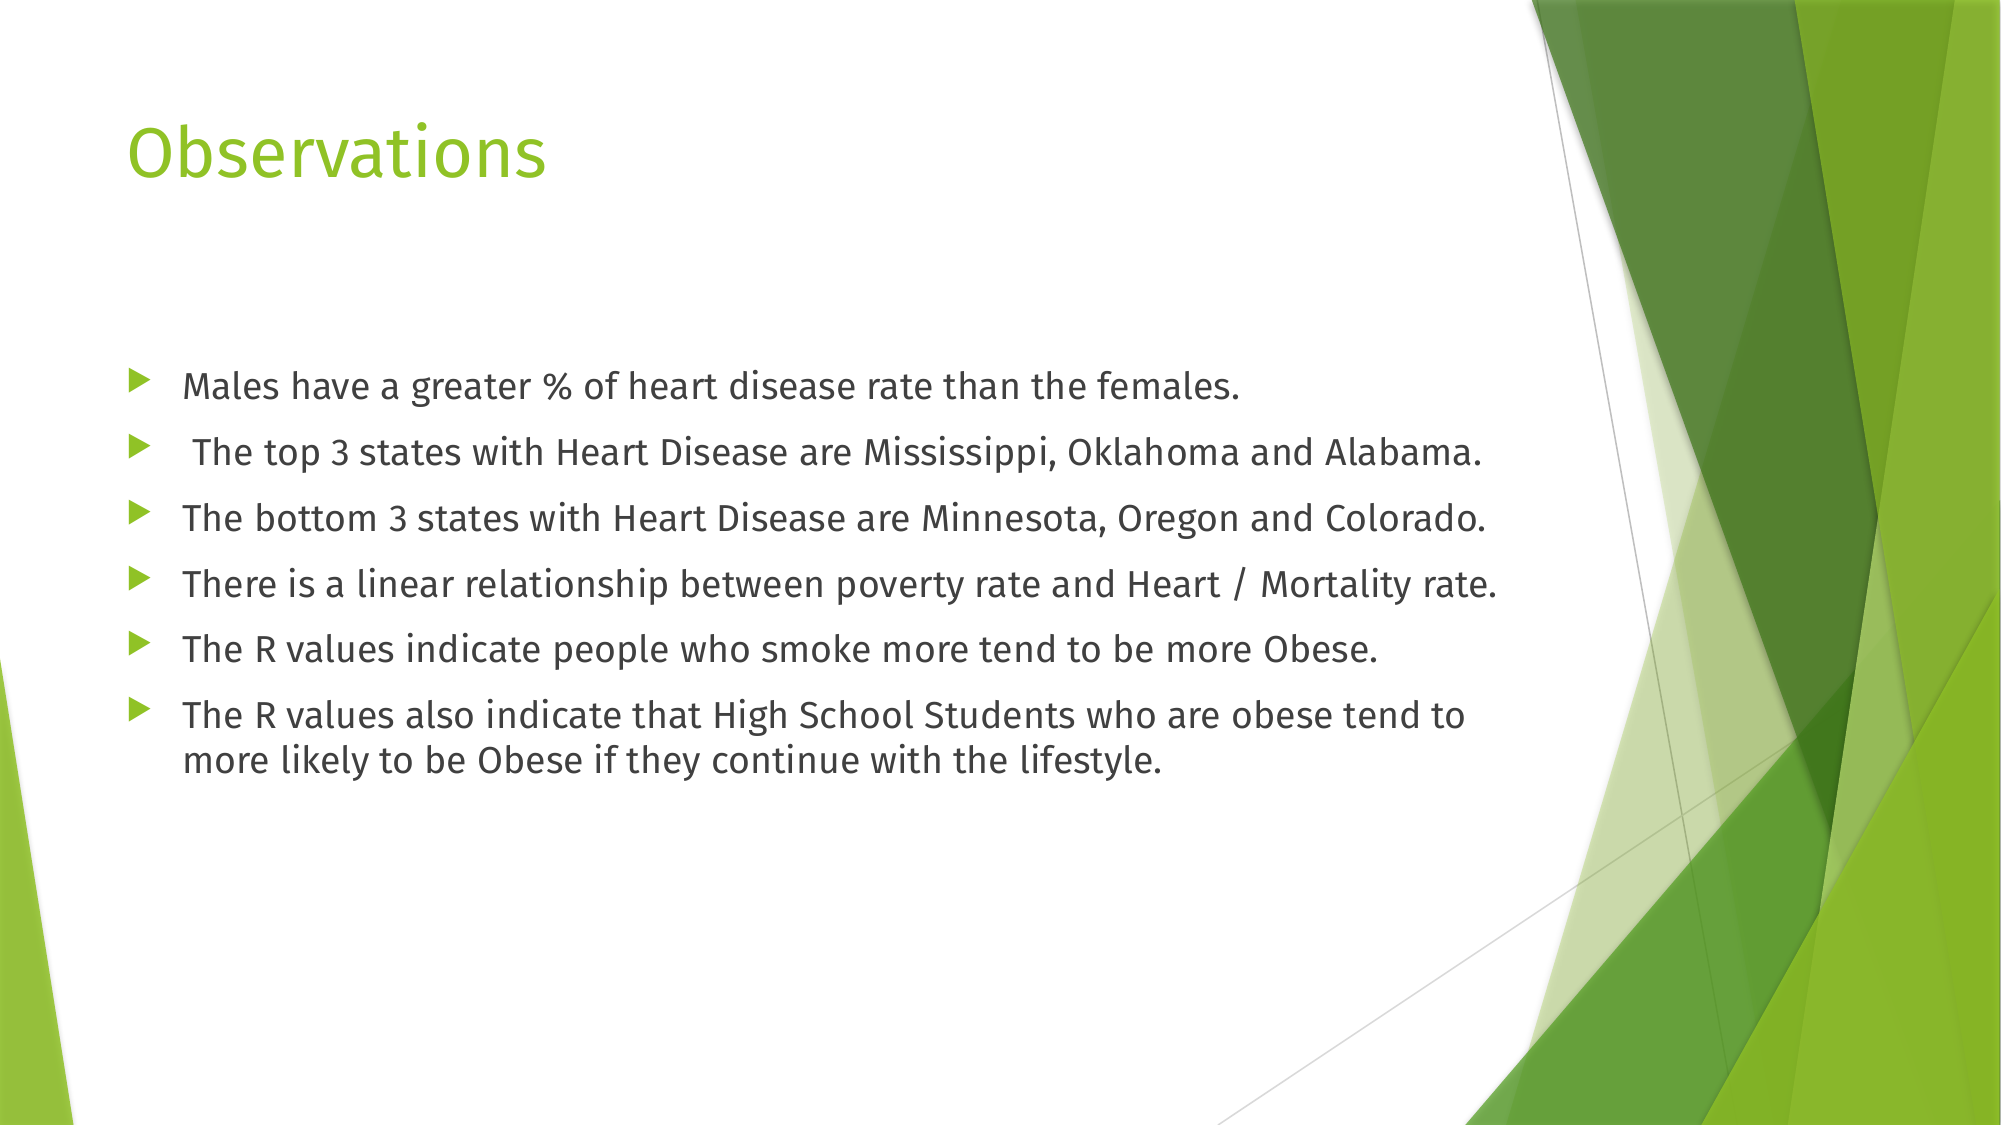

# Observations
Males have a greater % of heart disease rate than the females.
 The top 3 states with Heart Disease are Mississippi, Oklahoma and Alabama.
The bottom 3 states with Heart Disease are Minnesota, Oregon and Colorado.
There is a linear relationship between poverty rate and Heart / Mortality rate.
The R values indicate people who smoke more tend to be more Obese.
The R values also indicate that High School Students who are obese tend to more likely to be Obese if they continue with the lifestyle.